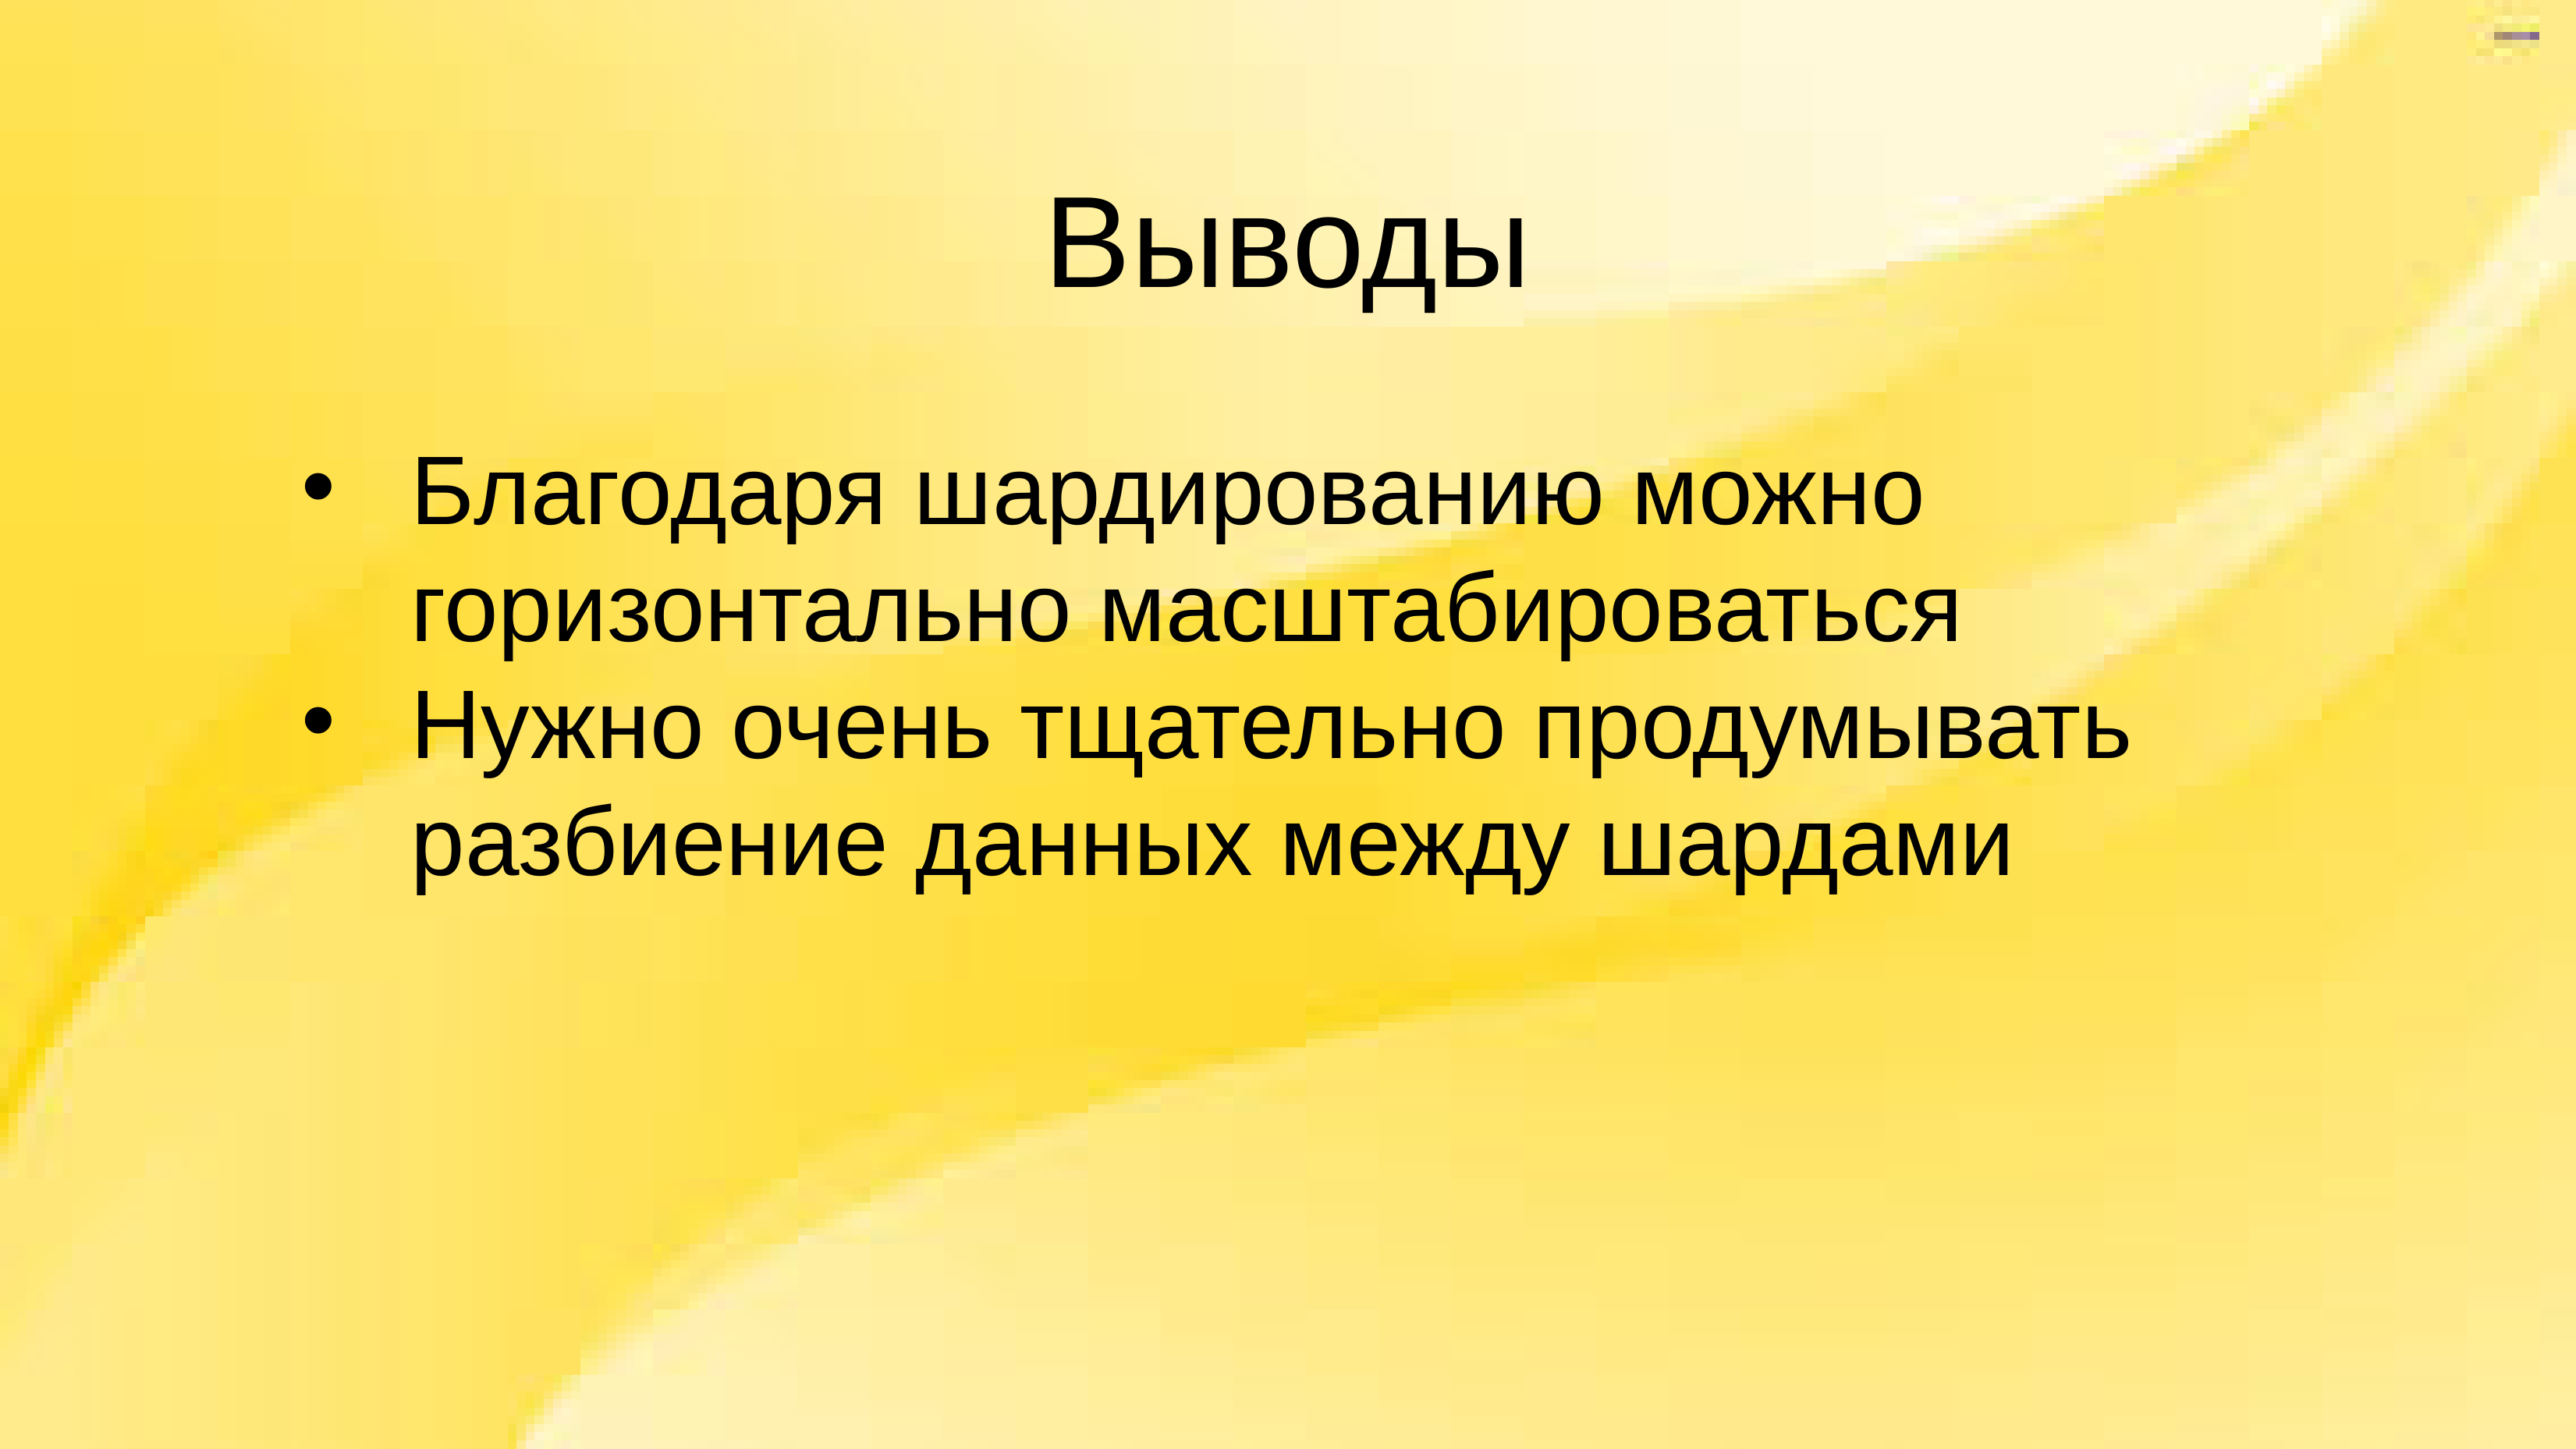

Выводы
Благодаря шардированию можно горизонтально масштабироваться
Нужно очень тщательно продумывать разбиение данных между шардами